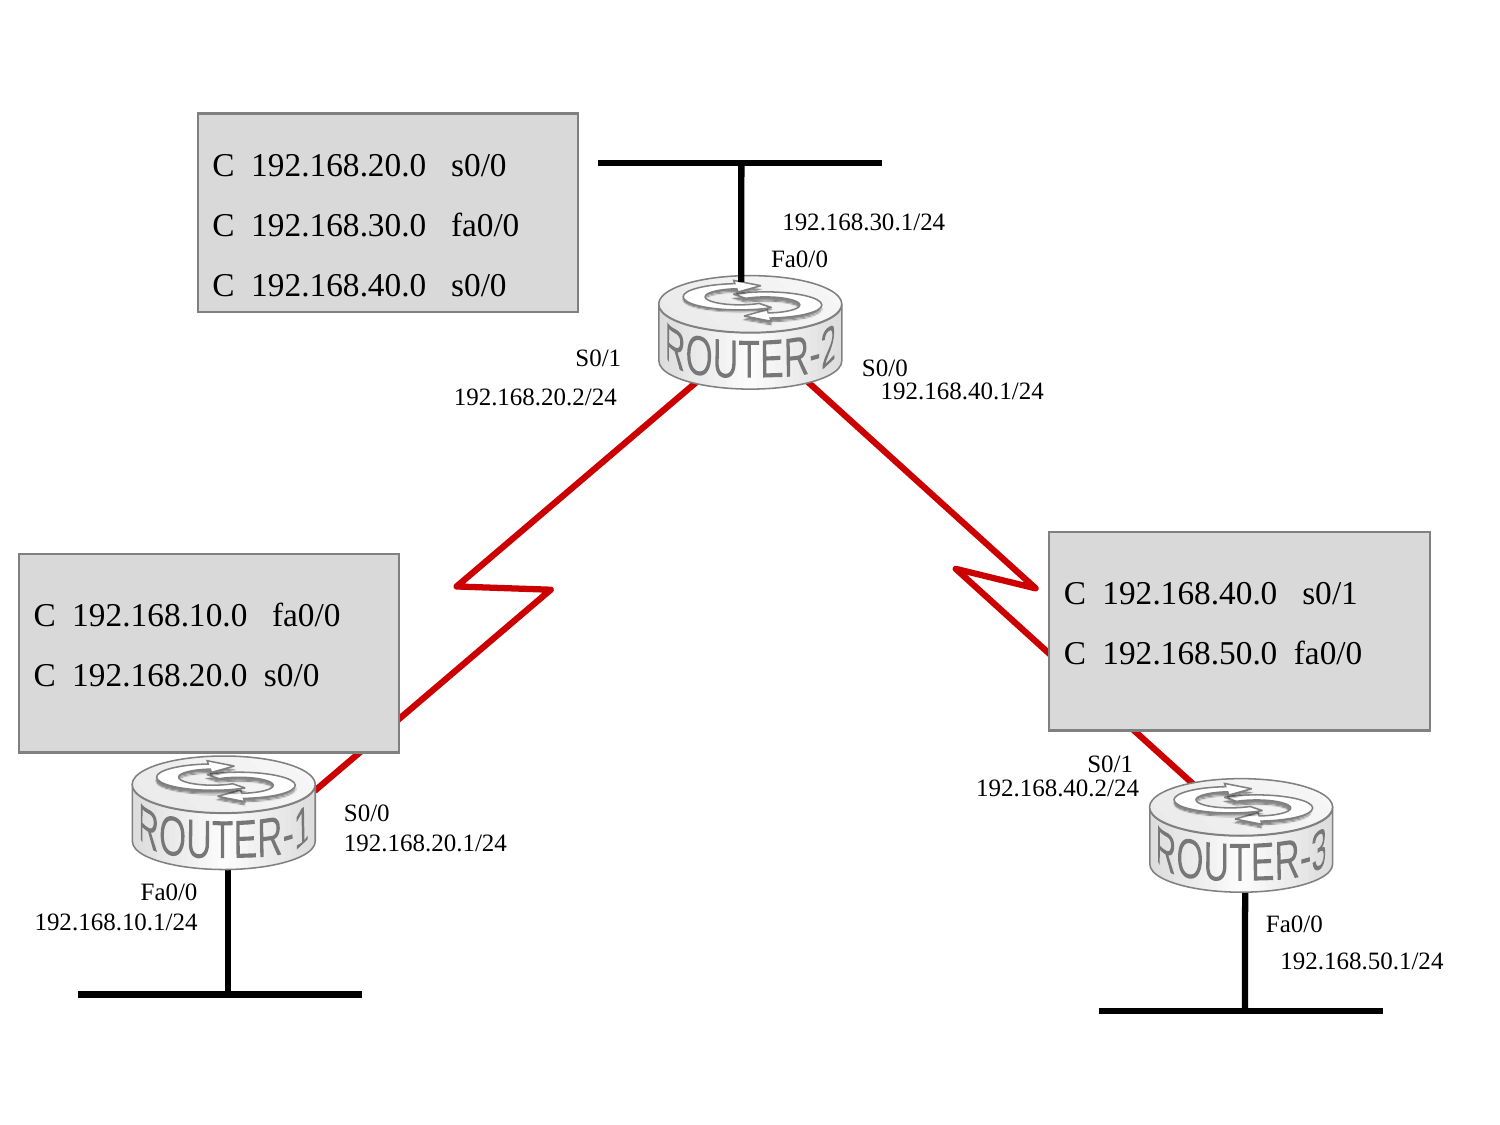

C  192.168.20.0   s0/0
C  192.168.30.0   fa0/0
C  192.168.40.0   s0/0
192.168.30.1/24
Fa0/0

ROUTER-2
S0/1
S0/0
192.168.40.1/24
192.168.20.2/24
C  192.168.40.0   s0/1
C  192.168.50.0  fa0/0

C  192.168.10.0   fa0/0
C  192.168.20.0  s0/0

S0/1

ROUTER-1
192.168.40.2/24

ROUTER-3
S0/0
192.168.20.1/24
Fa0/0
192.168.10.1/24
Fa0/0
192.168.50.1/24